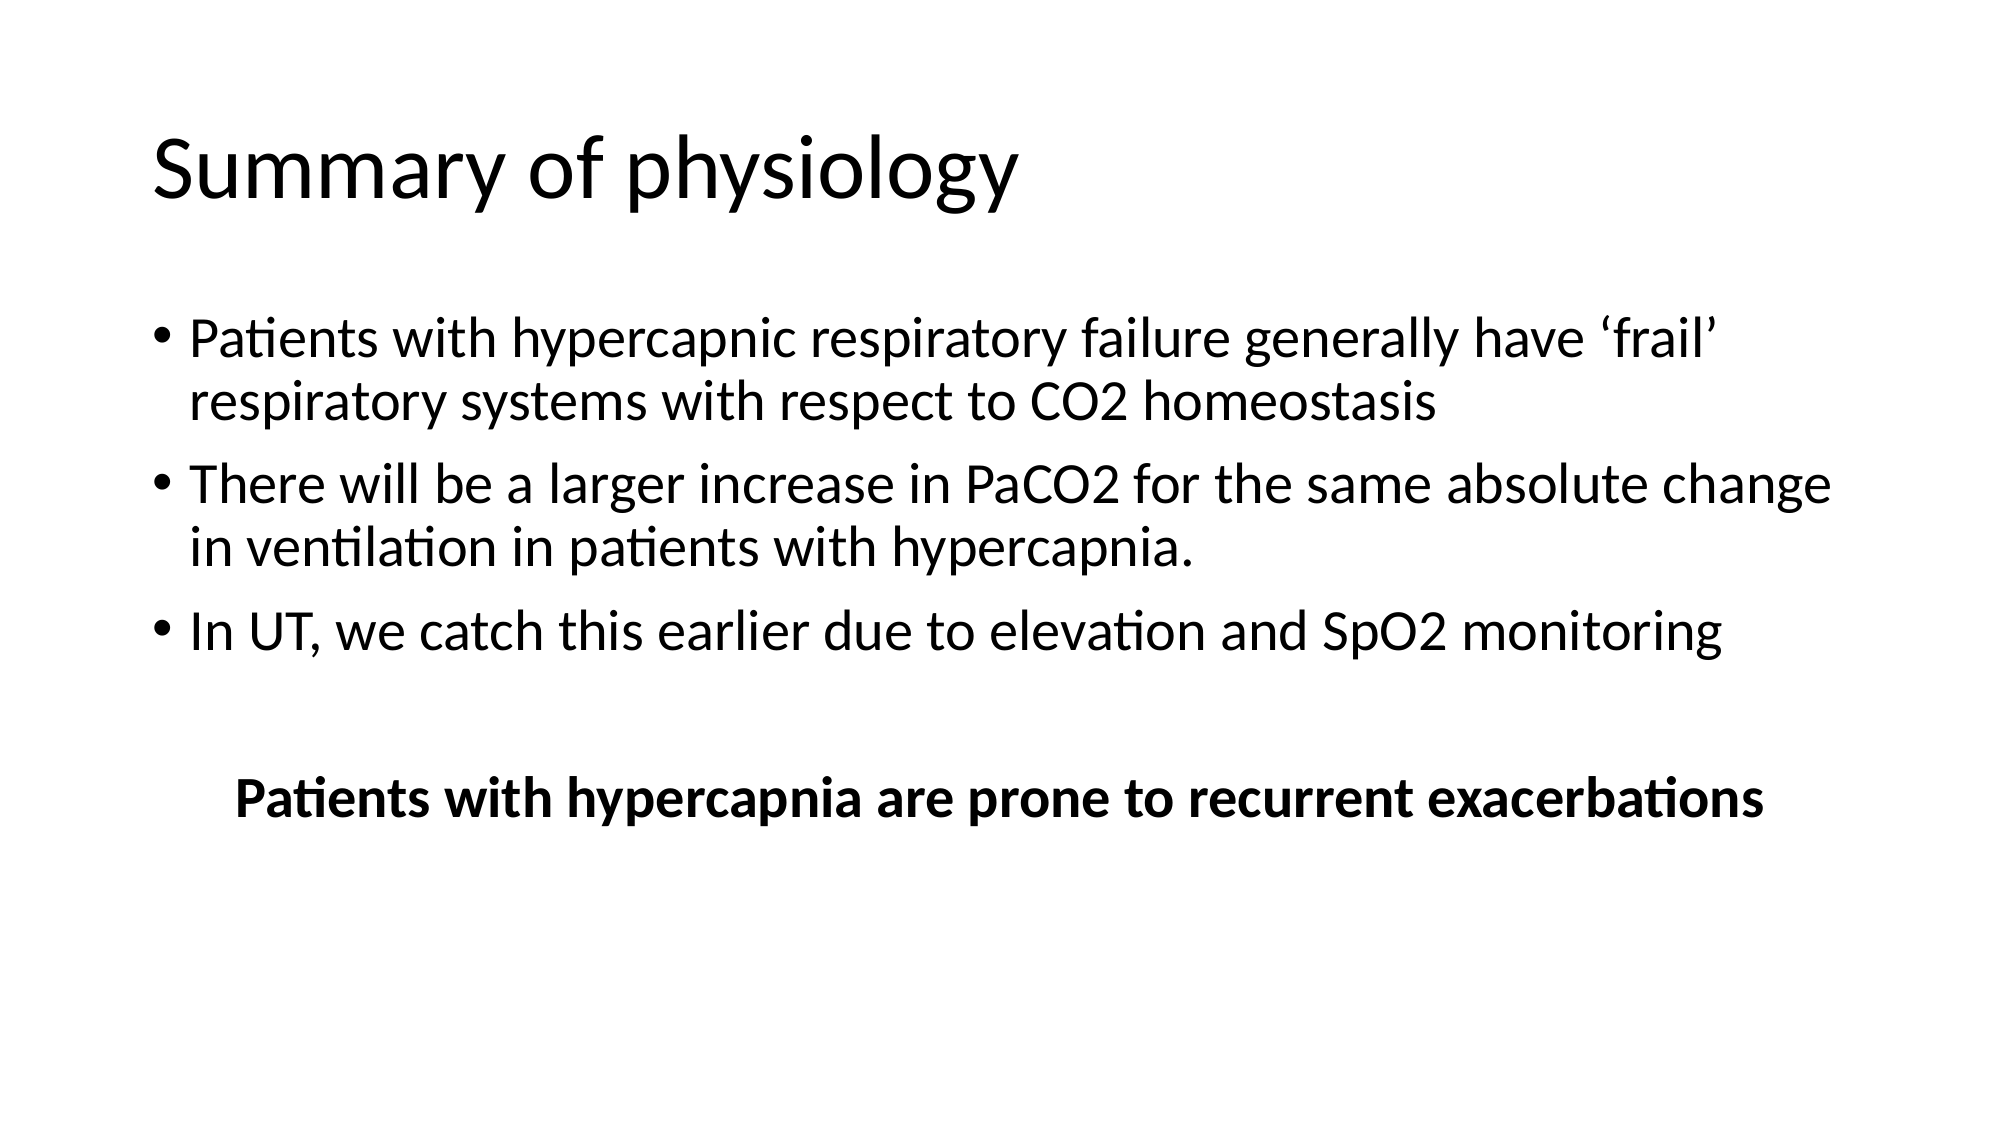

# Summary of physiology
Patients with hypercapnic respiratory failure generally have ‘frail’ respiratory systems with respect to CO2 homeostasis
There will be a larger increase in PaCO2 for the same absolute change in ventilation in patients with hypercapnia.
In UT, we catch this earlier due to elevation and SpO2 monitoring

Patients with hypercapnia are prone to recurrent exacerbations